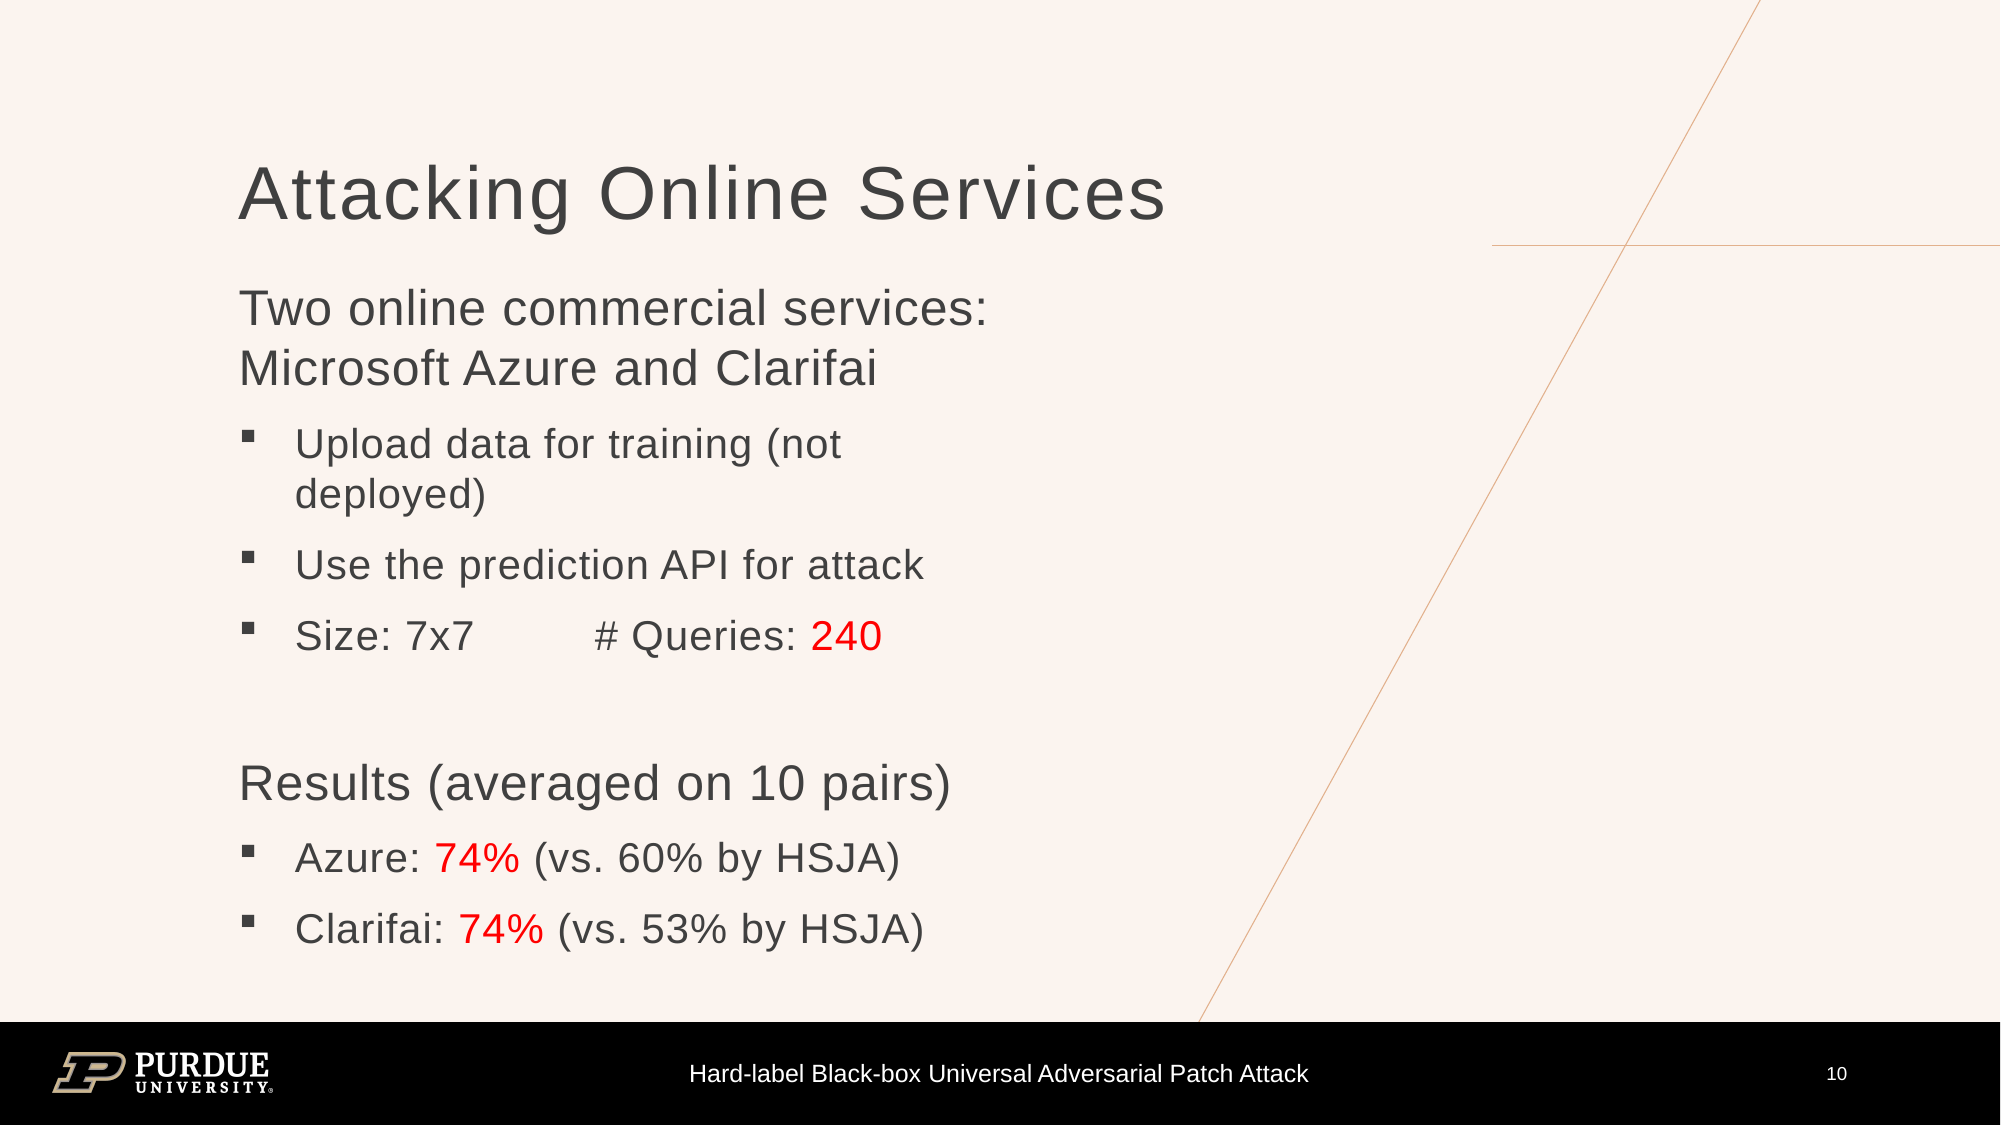

# Attacking Online Services
Two online commercial services: Microsoft Azure and Clarifai
Upload data for training (not deployed)
Use the prediction API for attack
Size: 7x7	# Queries: 240

Results (averaged on 10 pairs)
Azure: 74% (vs. 60% by HSJA)
Clarifai: 74% (vs. 53% by HSJA)
Hard-label Black-box Universal Adversarial Patch Attack